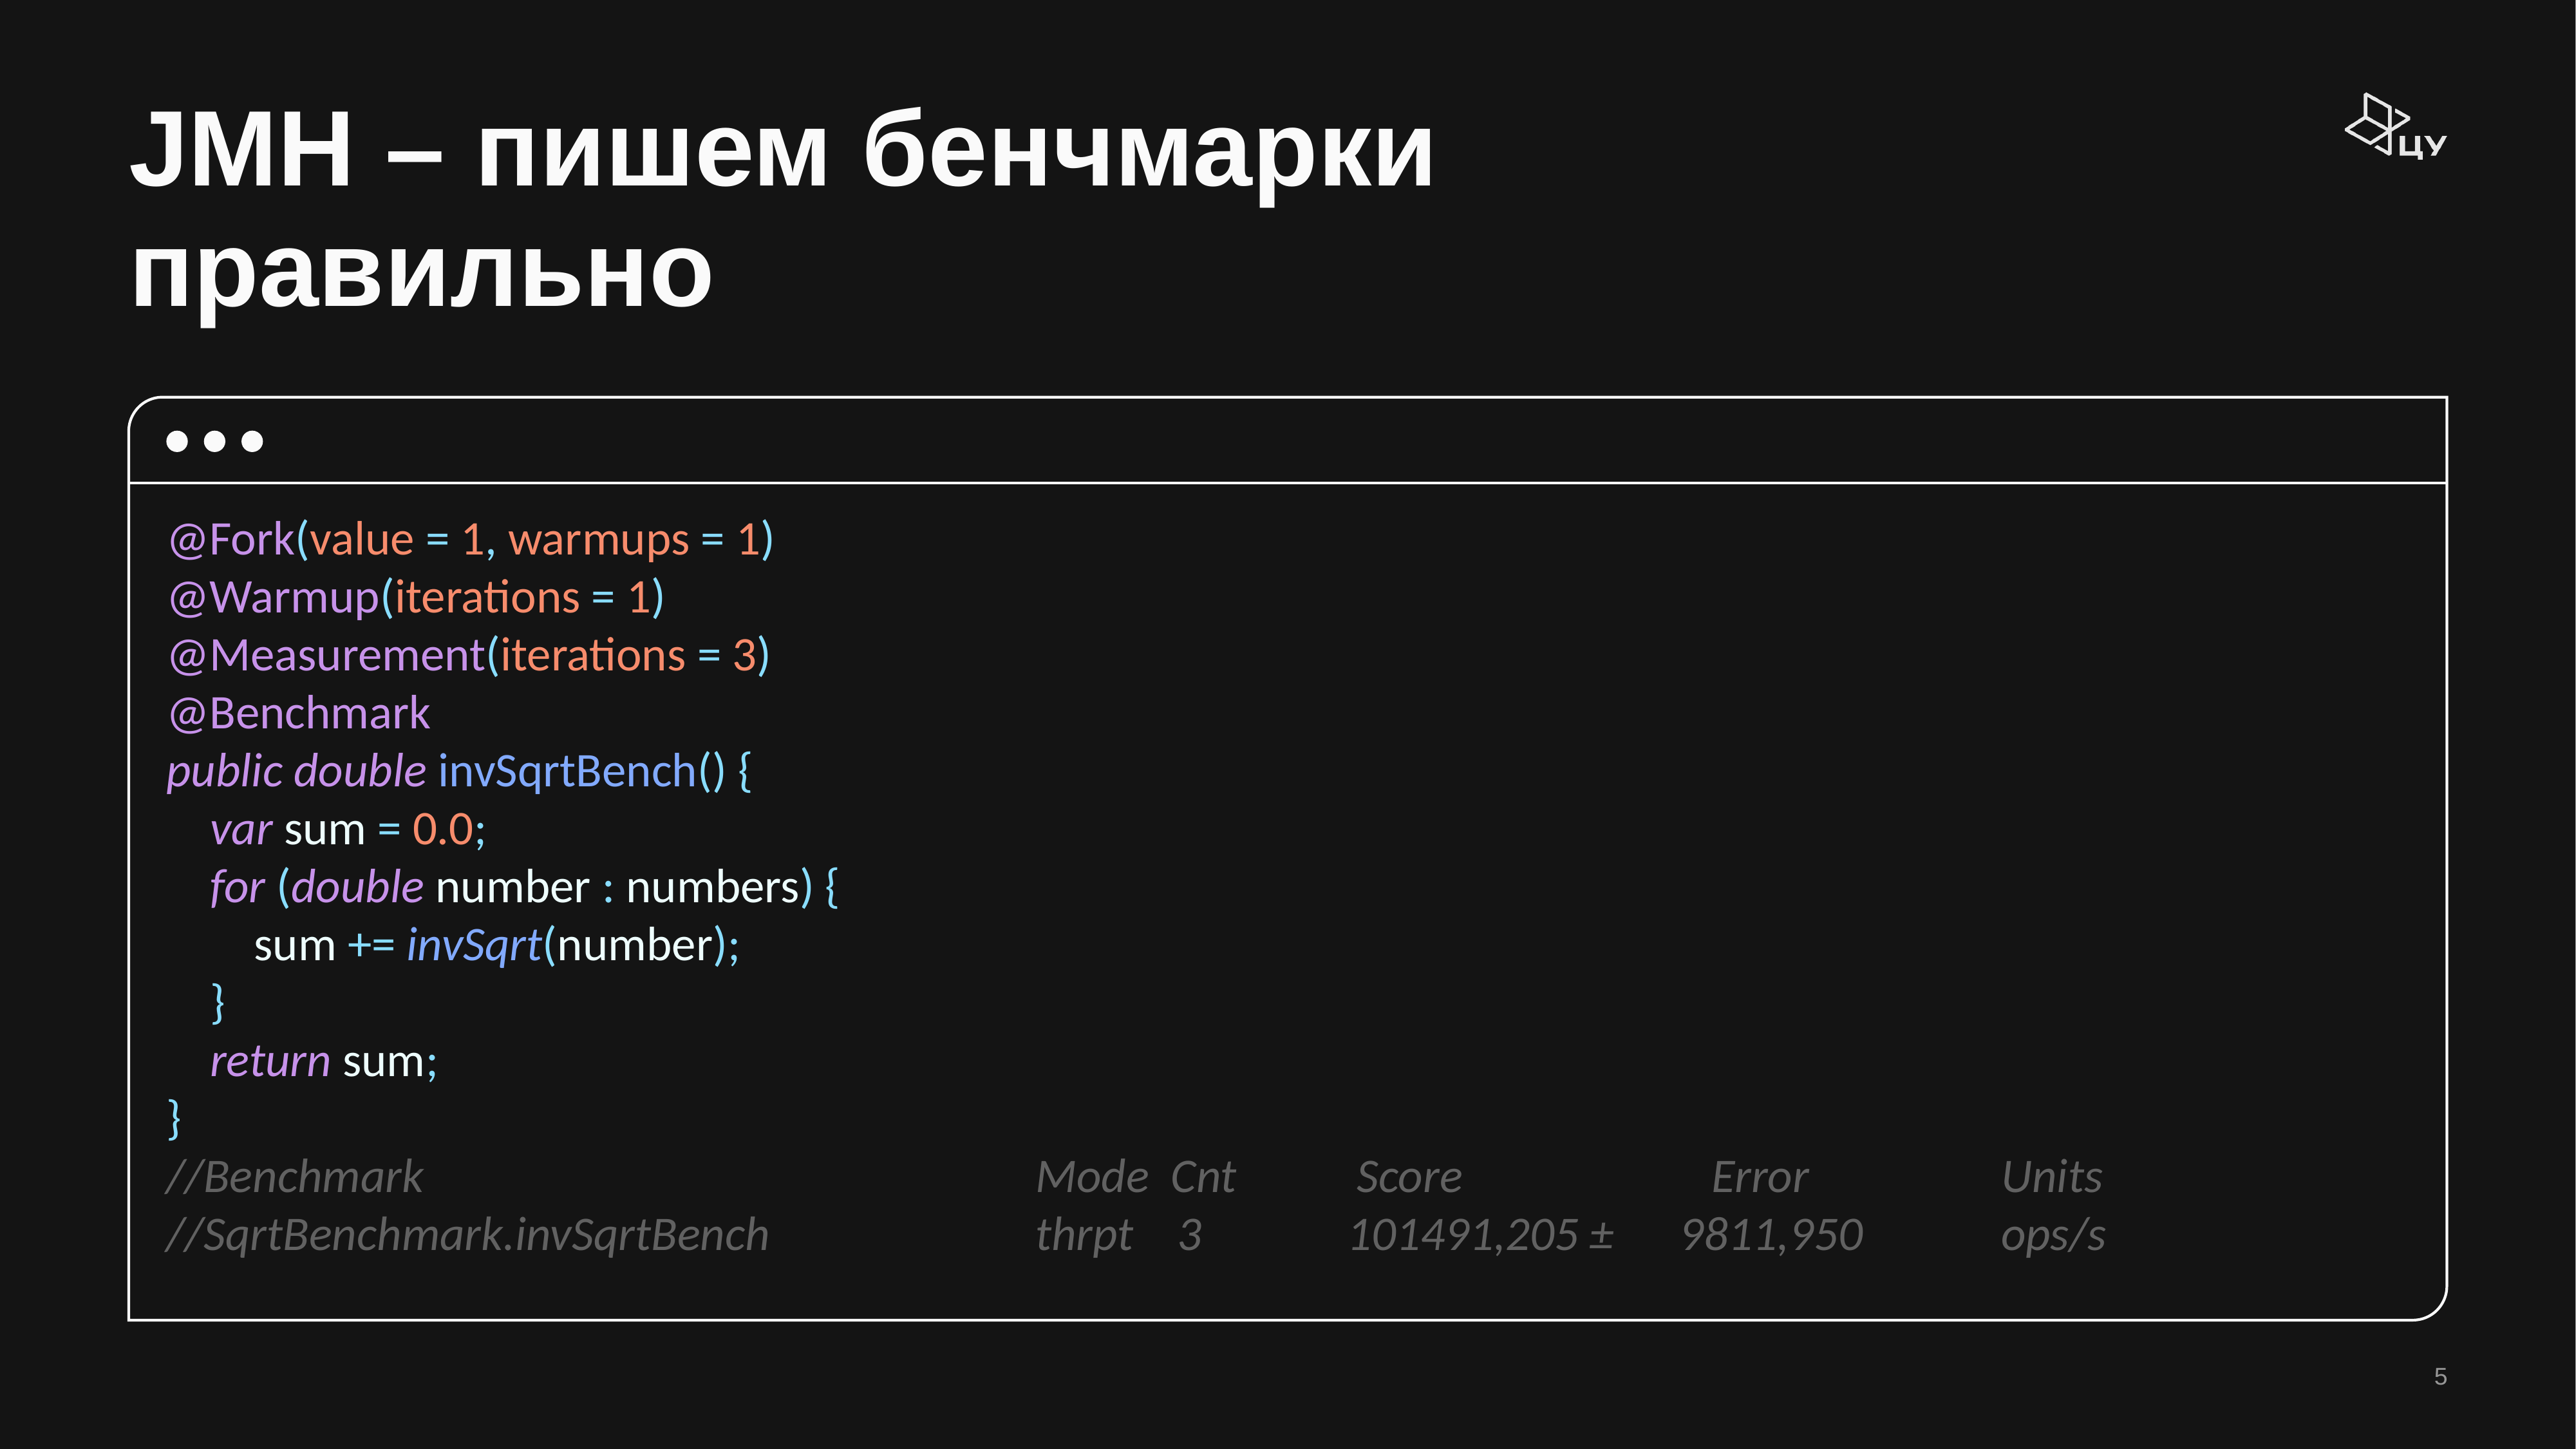

JMH – пишем бенчмарки правильно
@Fork(value = 1, warmups = 1)
@Warmup(iterations = 1)
@Measurement(iterations = 3)
@Benchmark
public double invSqrtBench() {
    var sum = 0.0;
    for (double number : numbers) {
        sum += invSqrt(number);
    }
    return sum;
}
//Benchmark                              			Mode  Cnt           Score           		Error  		Units
//SqrtBenchmark.invSqrtBench            		thrpt    3      	  101491,205 ±      9811,950  		ops/s

5